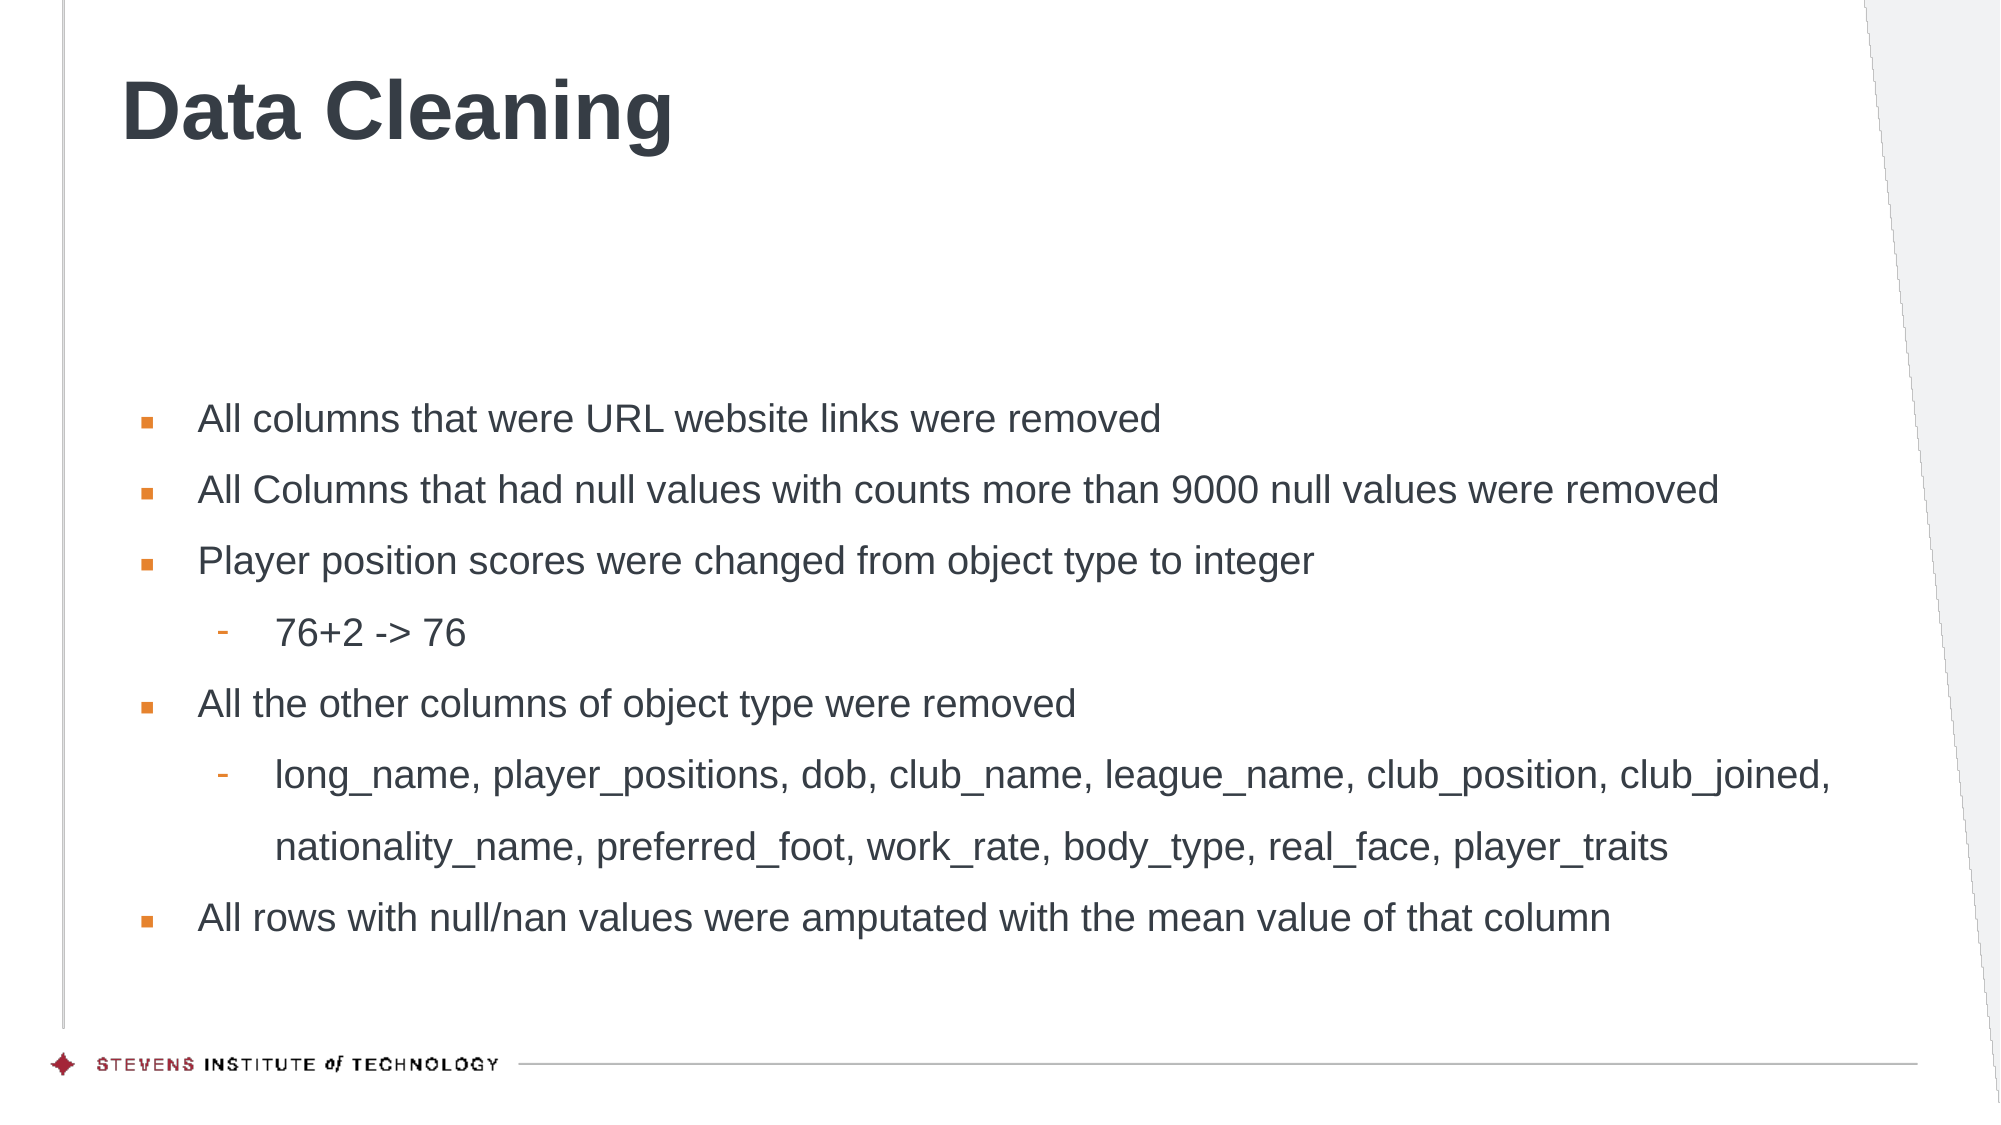

# Data Cleaning
All columns that were URL website links were removed
All Columns that had null values with counts more than 9000 null values were removed
Player position scores were changed from object type to integer
76+2 -> 76
All the other columns of object type were removed
long_name, player_positions, dob, club_name, league_name, club_position, club_joined, nationality_name, preferred_foot, work_rate, body_type, real_face, player_traits
All rows with null/nan values were amputated with the mean value of that column